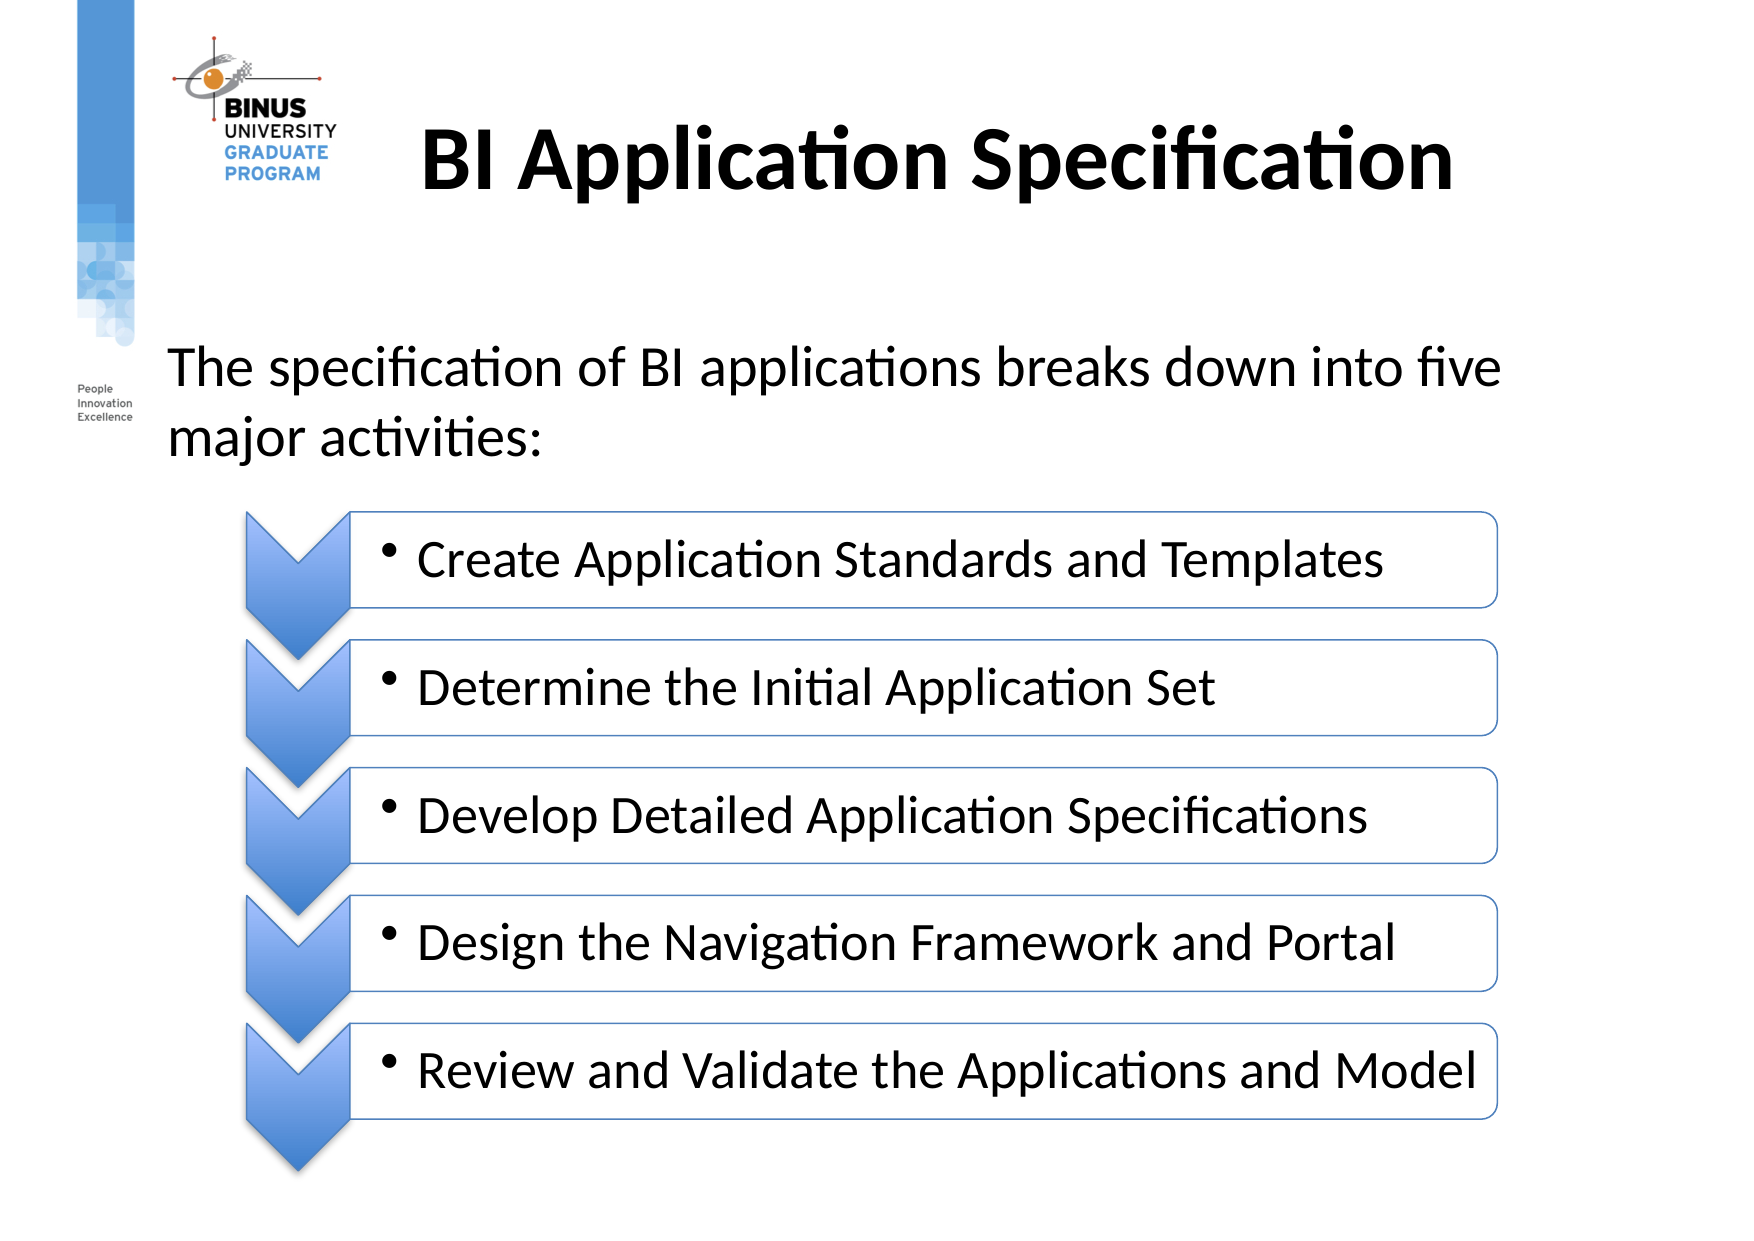

# BI Application Specification
The specification of BI applications breaks down into five major activities:

Create Application Standards and Templates

Determine the Initial Application Set

Develop Detailed Application Specifications

Design the Navigation Framework and Portal

Review and Validate the Applications and Model